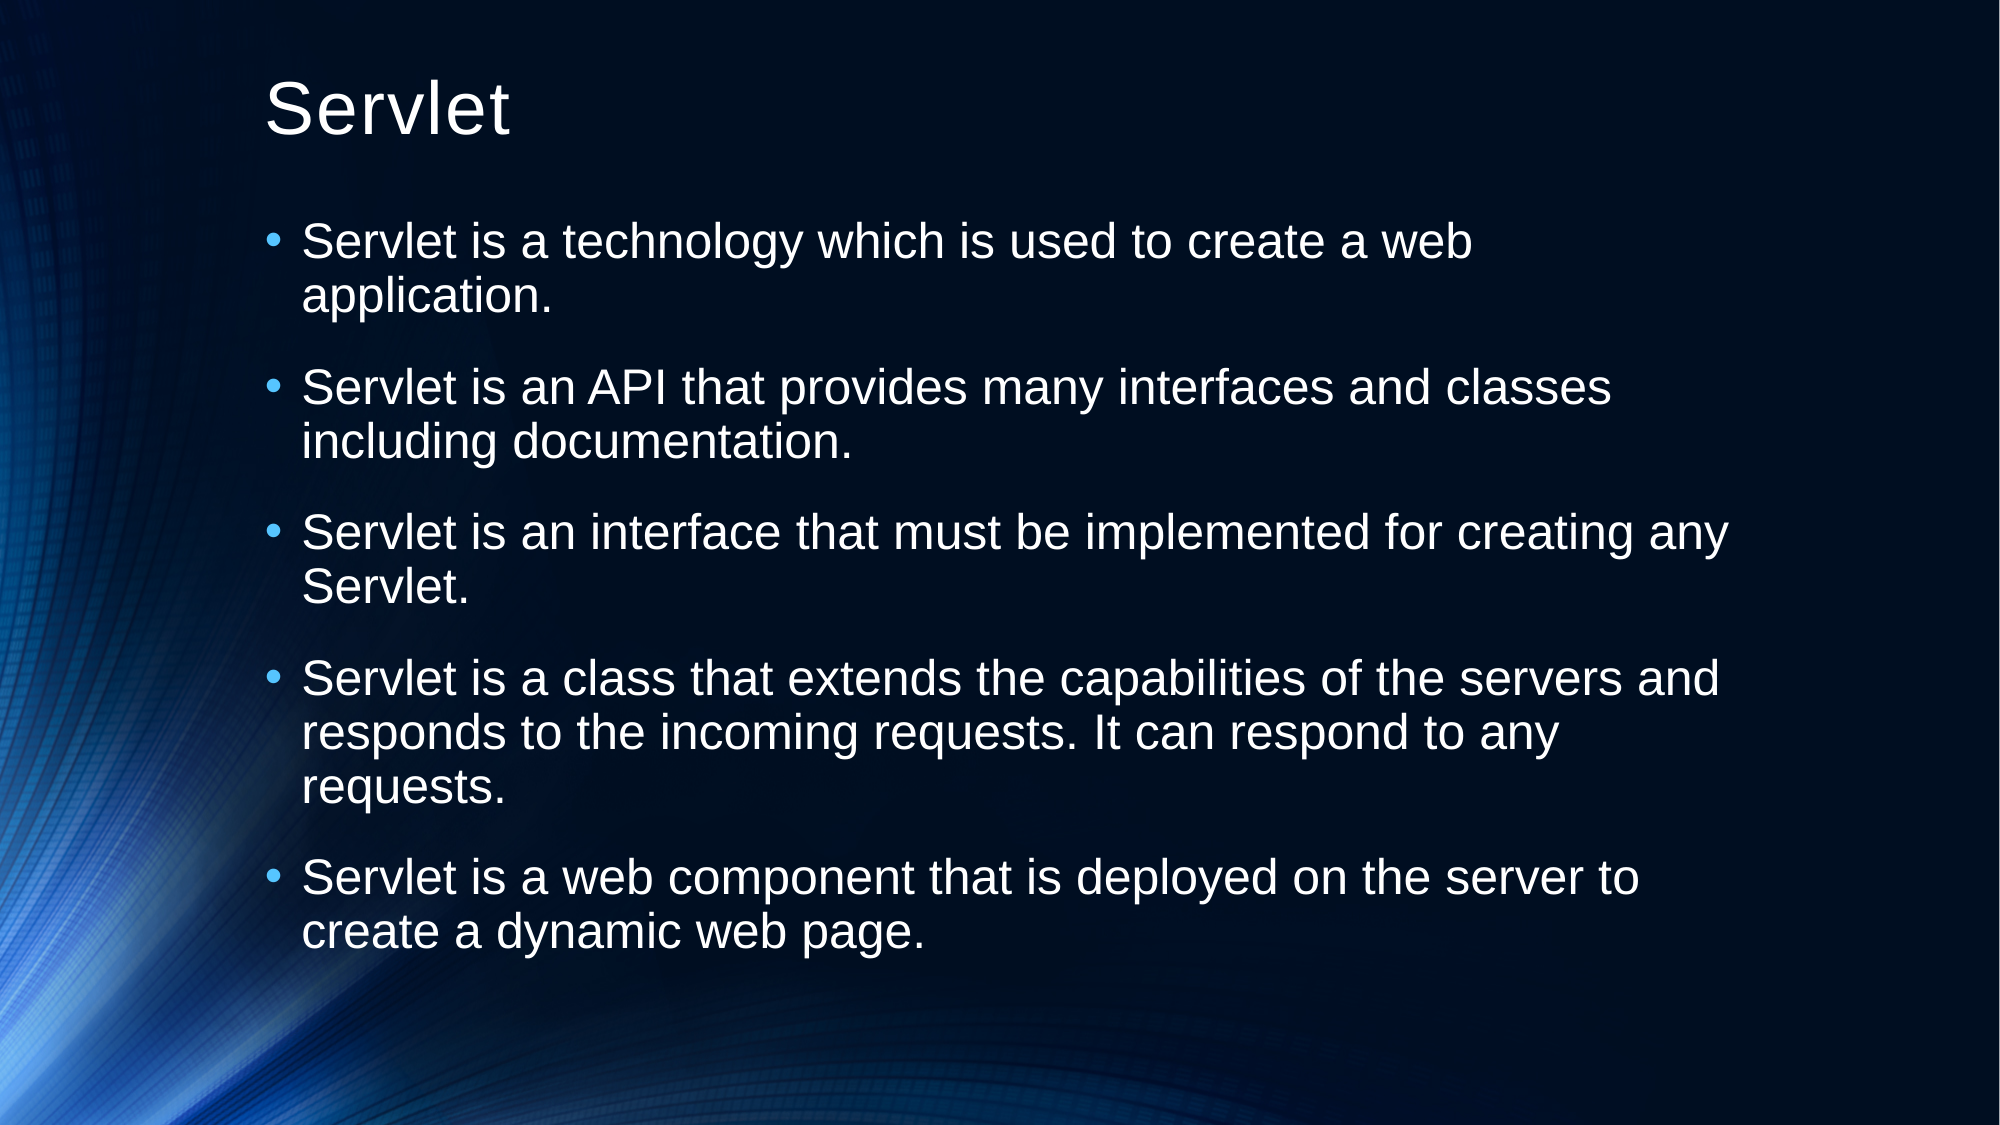

# Servlet
Servlet is a technology which is used to create a web application.
Servlet is an API that provides many interfaces and classes including documentation.
Servlet is an interface that must be implemented for creating any Servlet.
Servlet is a class that extends the capabilities of the servers and responds to the incoming requests. It can respond to any requests.
Servlet is a web component that is deployed on the server to create a dynamic web page.